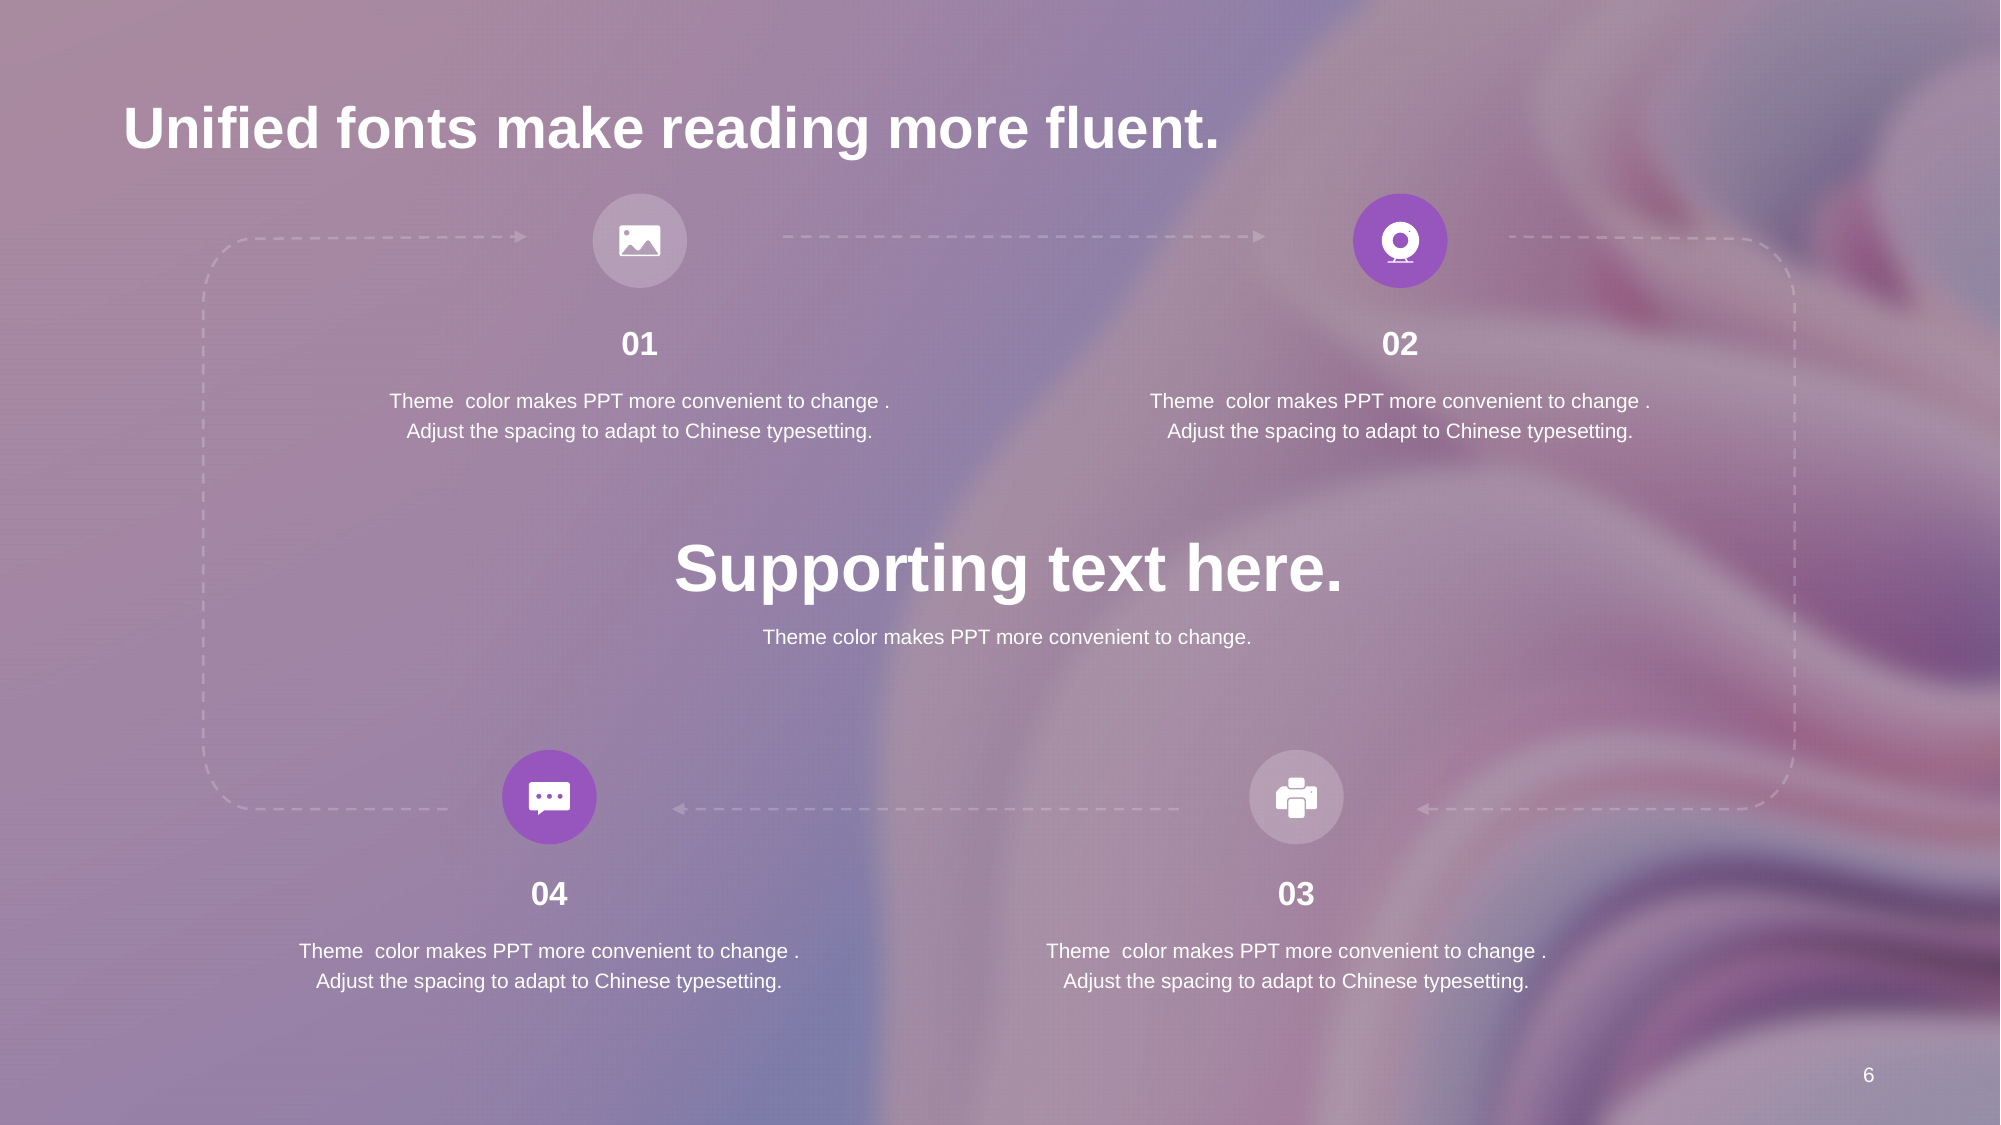

# Unified fonts make reading more fluent.

01
02
Theme  color makes PPT more convenient to change . Adjust the spacing to adapt to Chinese typesetting.
Theme  color makes PPT more convenient to change . Adjust the spacing to adapt to Chinese typesetting.
Supporting text here.
Theme color makes PPT more convenient to change.

04
03
Theme  color makes PPT more convenient to change . Adjust the spacing to adapt to Chinese typesetting.
Theme  color makes PPT more convenient to change . Adjust the spacing to adapt to Chinese typesetting.
6